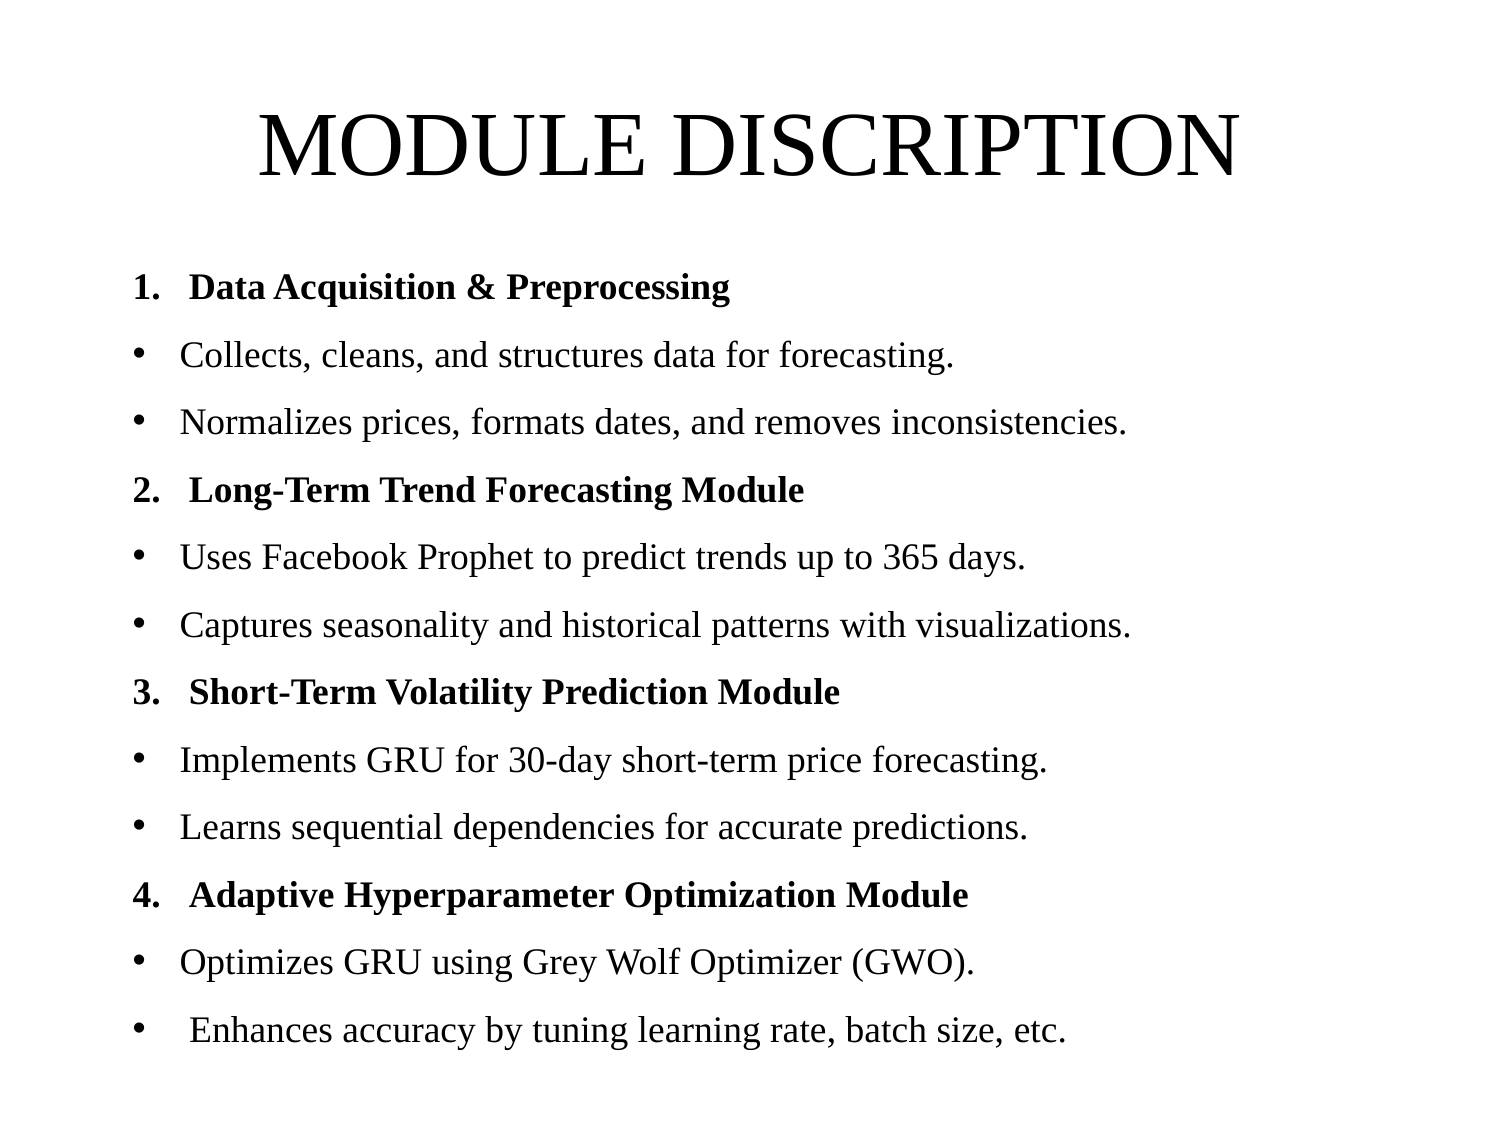

# MODULE DISCRIPTION
Data Acquisition & Preprocessing
Collects, cleans, and structures data for forecasting.
Normalizes prices, formats dates, and removes inconsistencies.
Long-Term Trend Forecasting Module
Uses Facebook Prophet to predict trends up to 365 days.
Captures seasonality and historical patterns with visualizations.
Short-Term Volatility Prediction Module
Implements GRU for 30-day short-term price forecasting.
Learns sequential dependencies for accurate predictions.
Adaptive Hyperparameter Optimization Module
Optimizes GRU using Grey Wolf Optimizer (GWO).
 Enhances accuracy by tuning learning rate, batch size, etc.